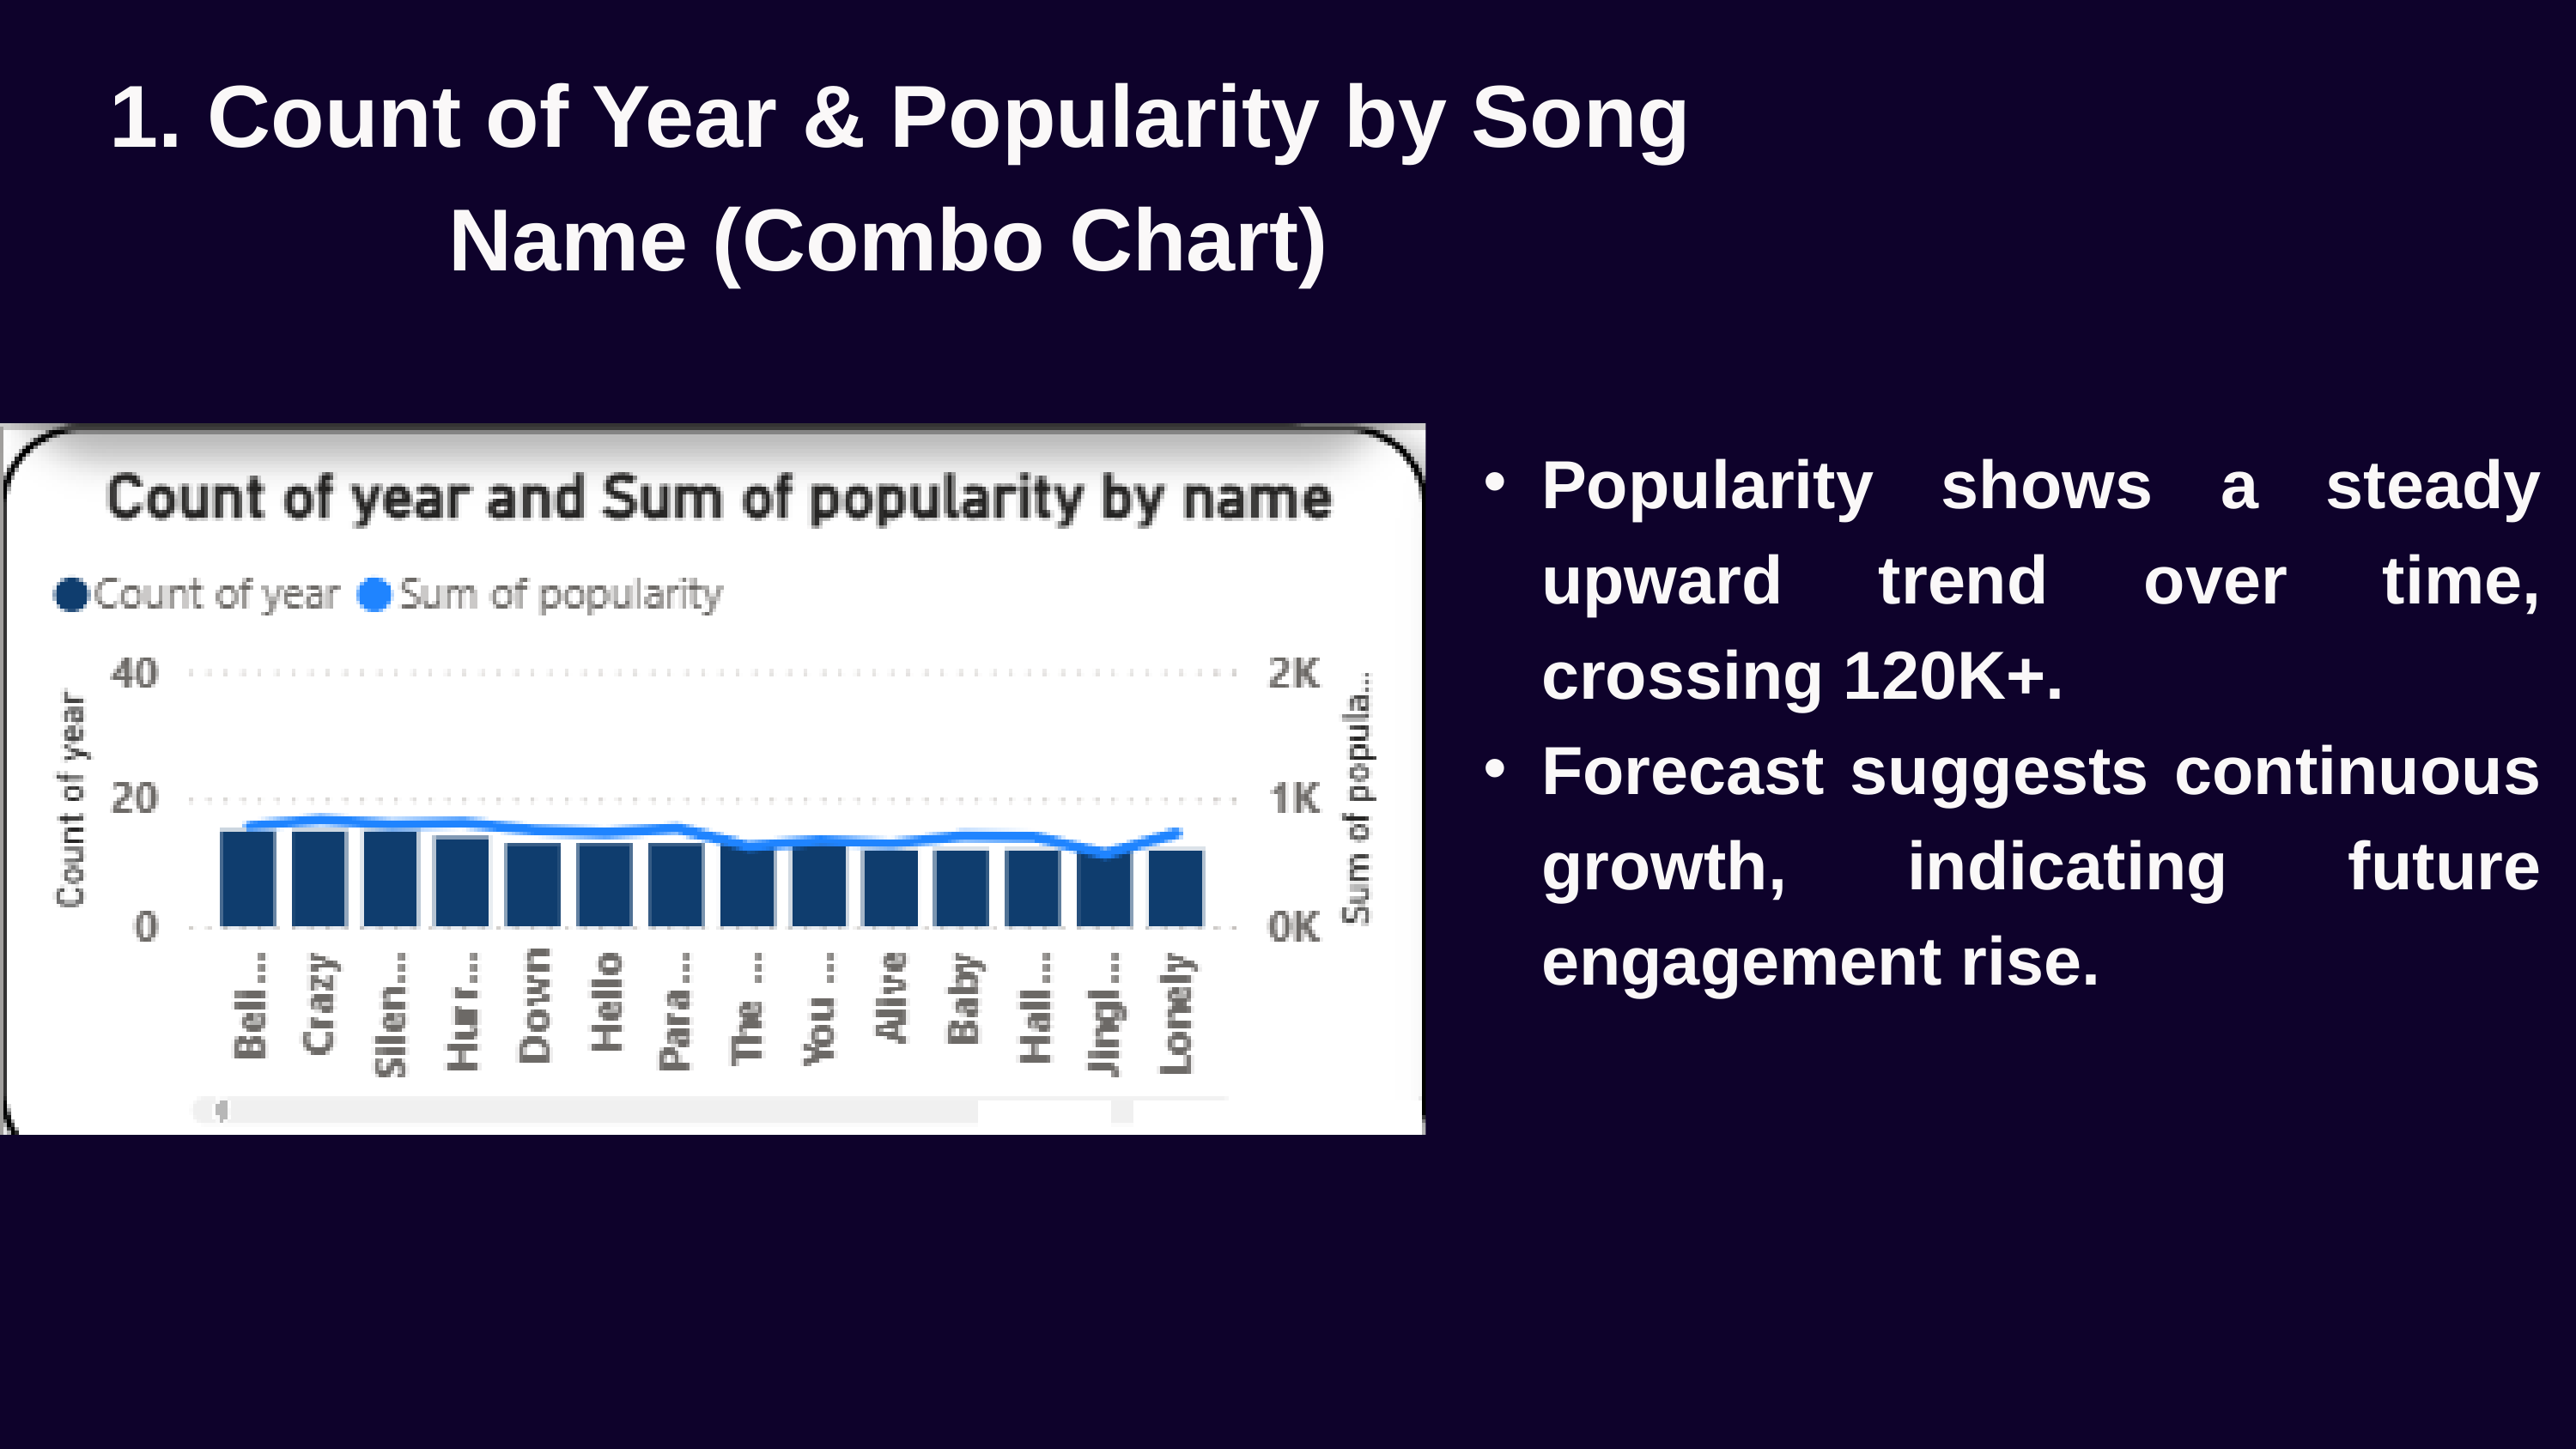

1. Count of Year & Popularity by Song Name (Combo Chart)

Popularity shows a steady upward trend over time, crossing 120K+.
Forecast suggests continuous growth, indicating future engagement rise.